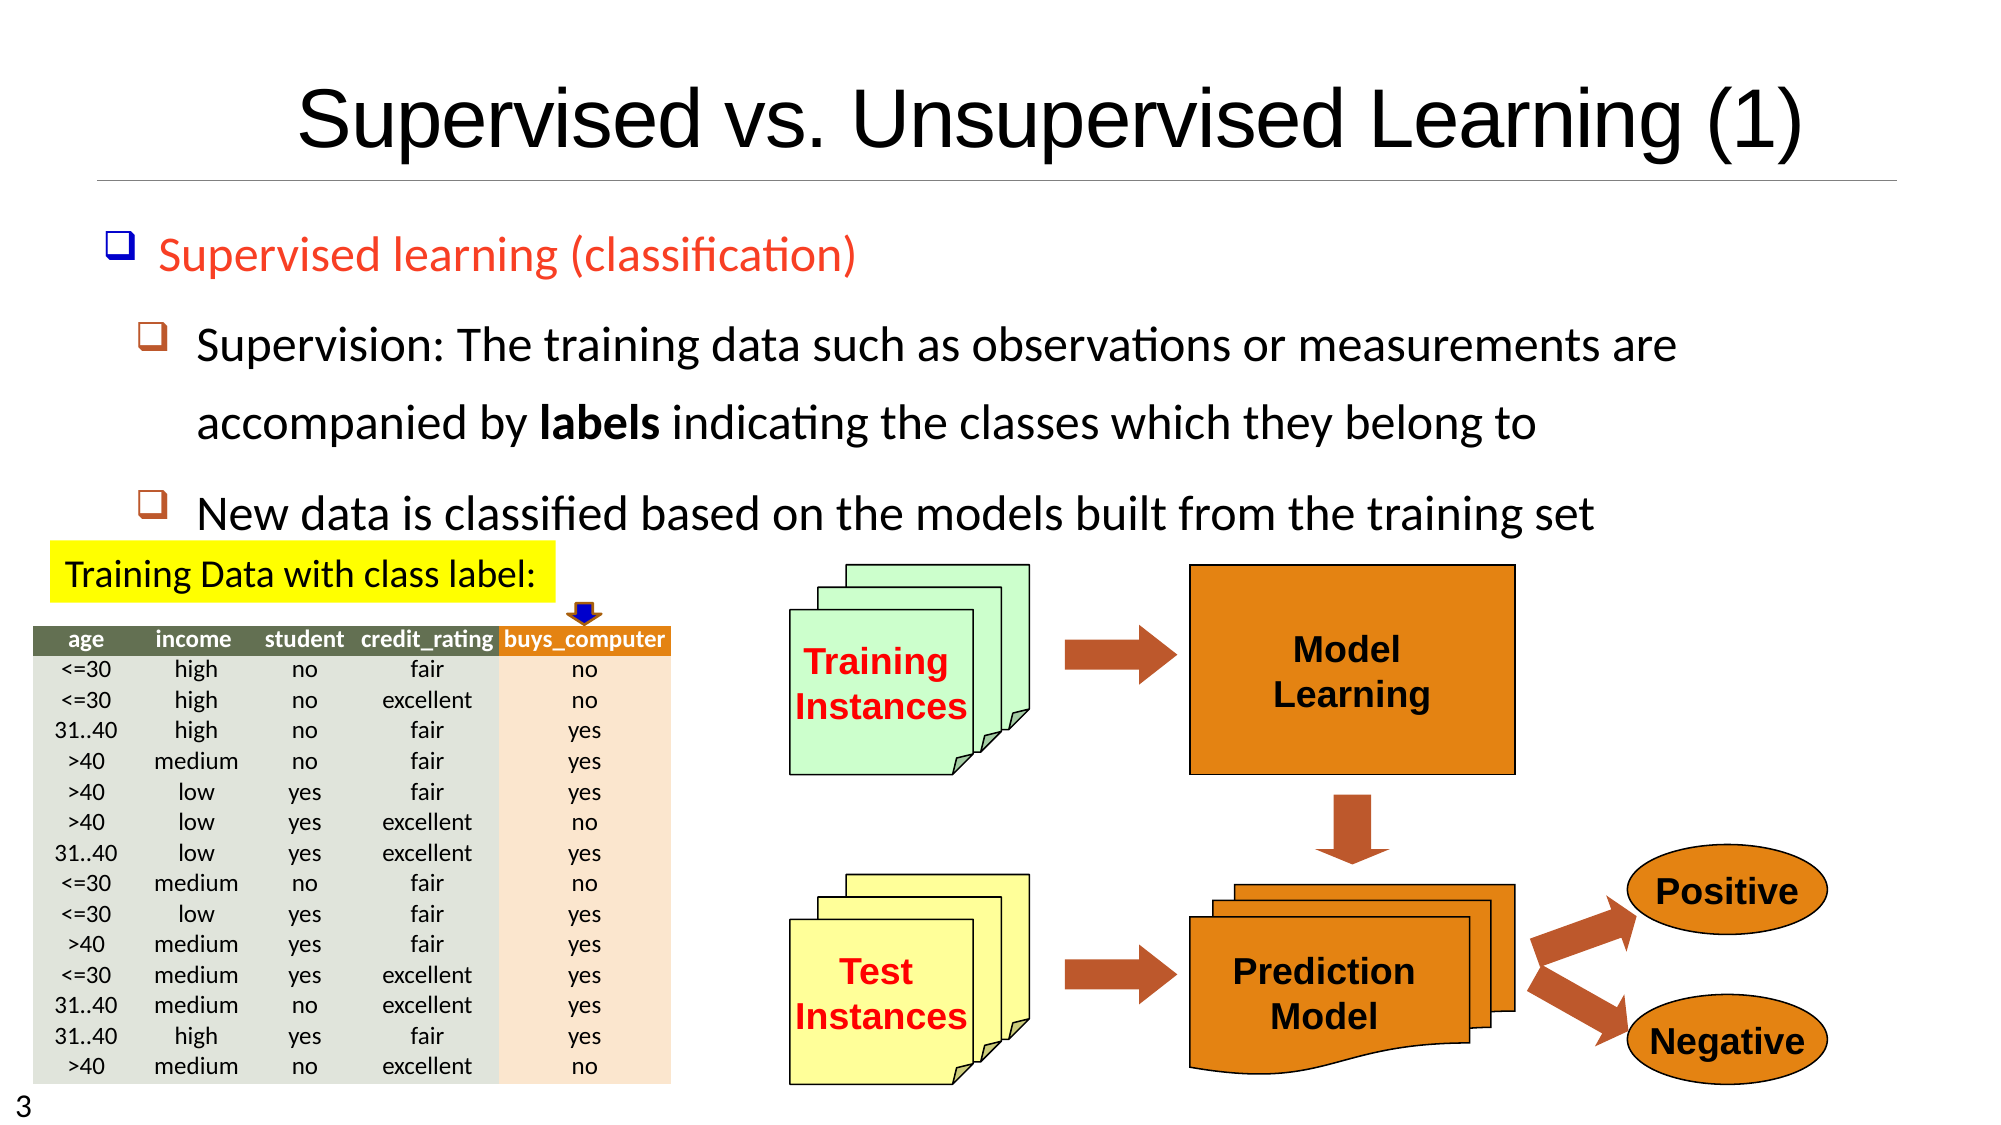

# Supervised vs. Unsupervised Learning (1)
Supervised learning (classification)
Supervision: The training data such as observations or measurements are accompanied by labels indicating the classes which they belong to
New data is classified based on the models built from the training set
Training Data with class label:

Model
Learning

Training
Instances

Positive

Prediction
Model

Test
Instances

Negative

| age | income | student | credit\_rating | buys\_computer |
| --- | --- | --- | --- | --- |
| <=30 | high | no | fair | no |
| <=30 | high | no | excellent | no |
| 31..40 | high | no | fair | yes |
| >40 | medium | no | fair | yes |
| >40 | low | yes | fair | yes |
| >40 | low | yes | excellent | no |
| 31..40 | low | yes | excellent | yes |
| <=30 | medium | no | fair | no |
| <=30 | low | yes | fair | yes |
| >40 | medium | yes | fair | yes |
| <=30 | medium | yes | excellent | yes |
| 31..40 | medium | no | excellent | yes |
| 31..40 | high | yes | fair | yes |
| >40 | medium | no | excellent | no |